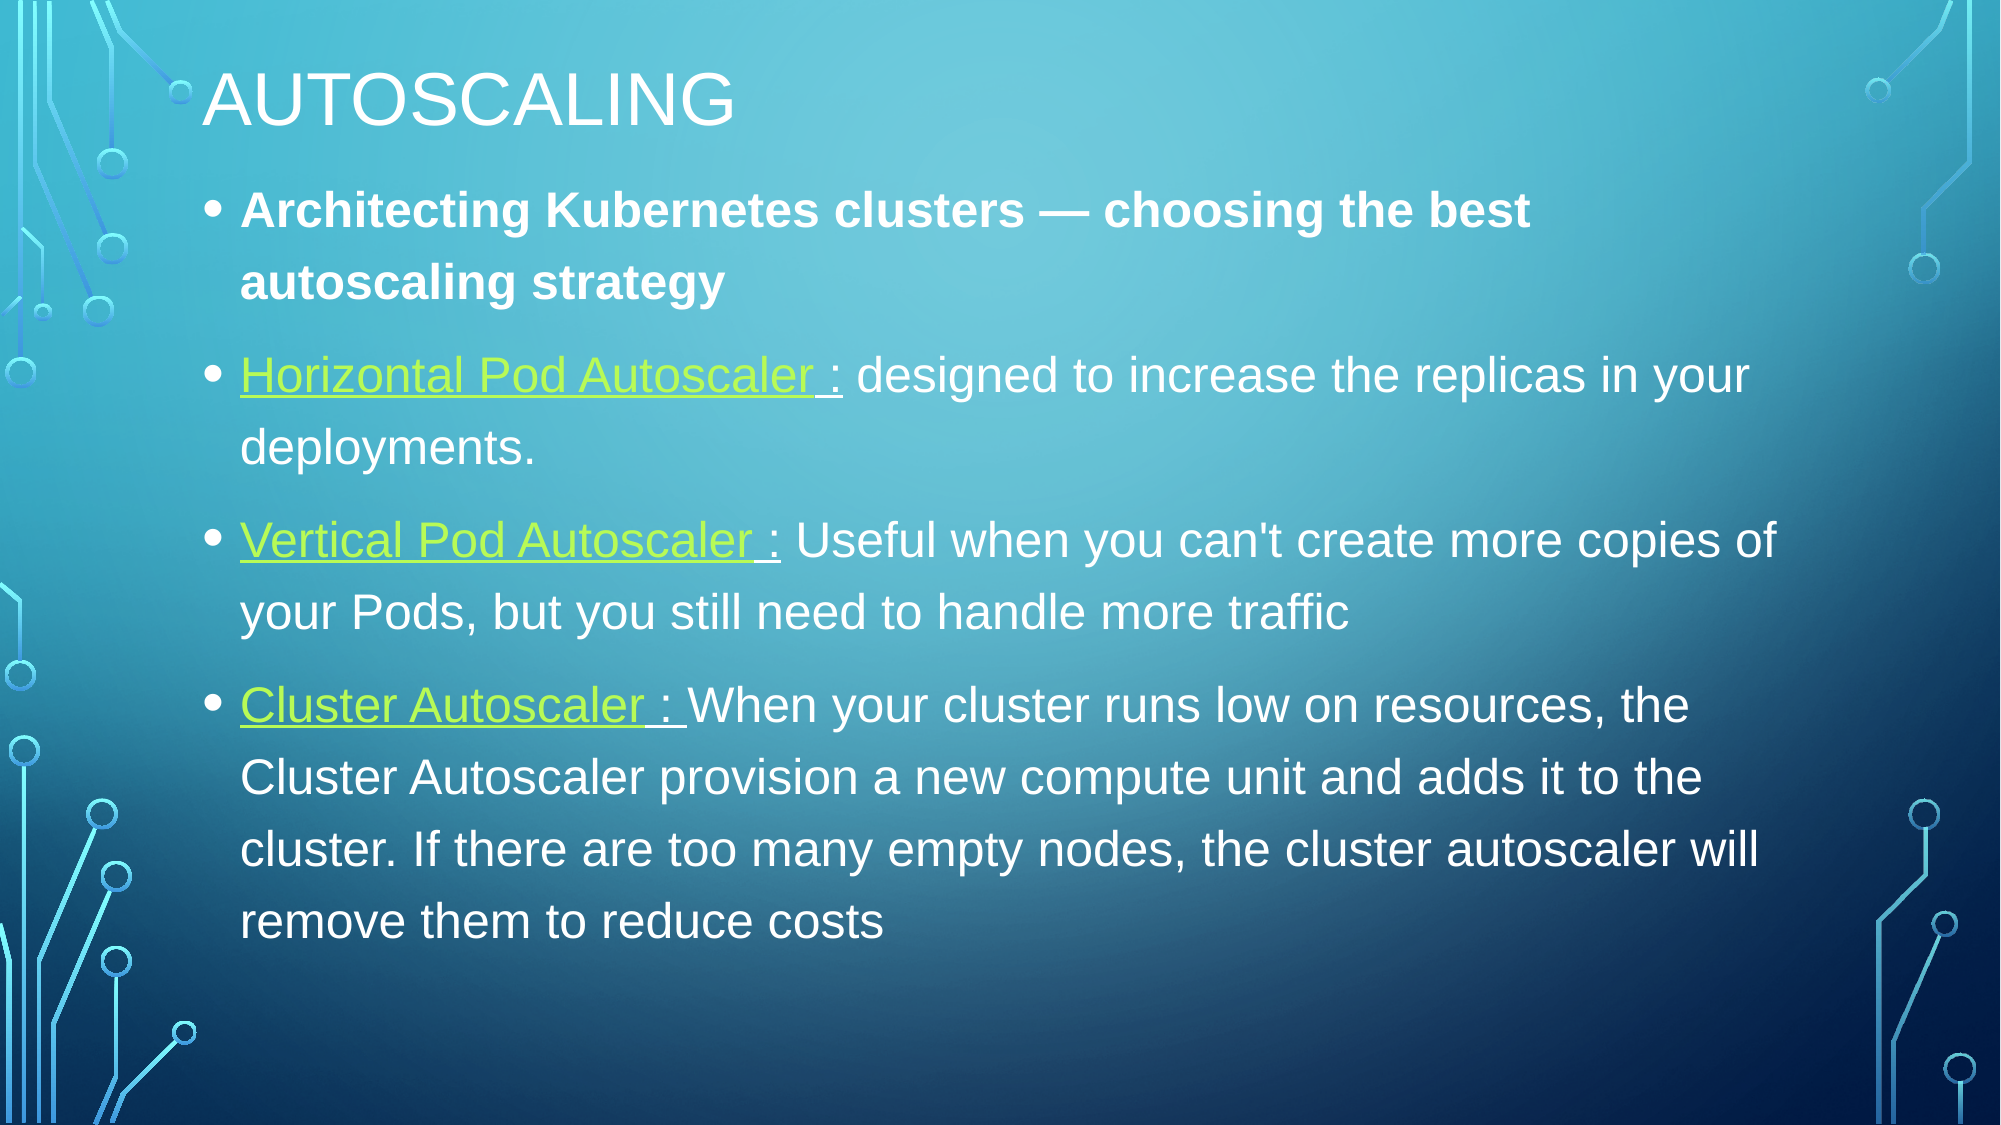

# Autoscaling
Architecting Kubernetes clusters — choosing the best autoscaling strategy
Horizontal Pod Autoscaler : designed to increase the replicas in your deployments.
Vertical Pod Autoscaler : Useful when you can't create more copies of your Pods, but you still need to handle more traffic
Cluster Autoscaler : When your cluster runs low on resources, the Cluster Autoscaler provision a new compute unit and adds it to the cluster. If there are too many empty nodes, the cluster autoscaler will remove them to reduce costs